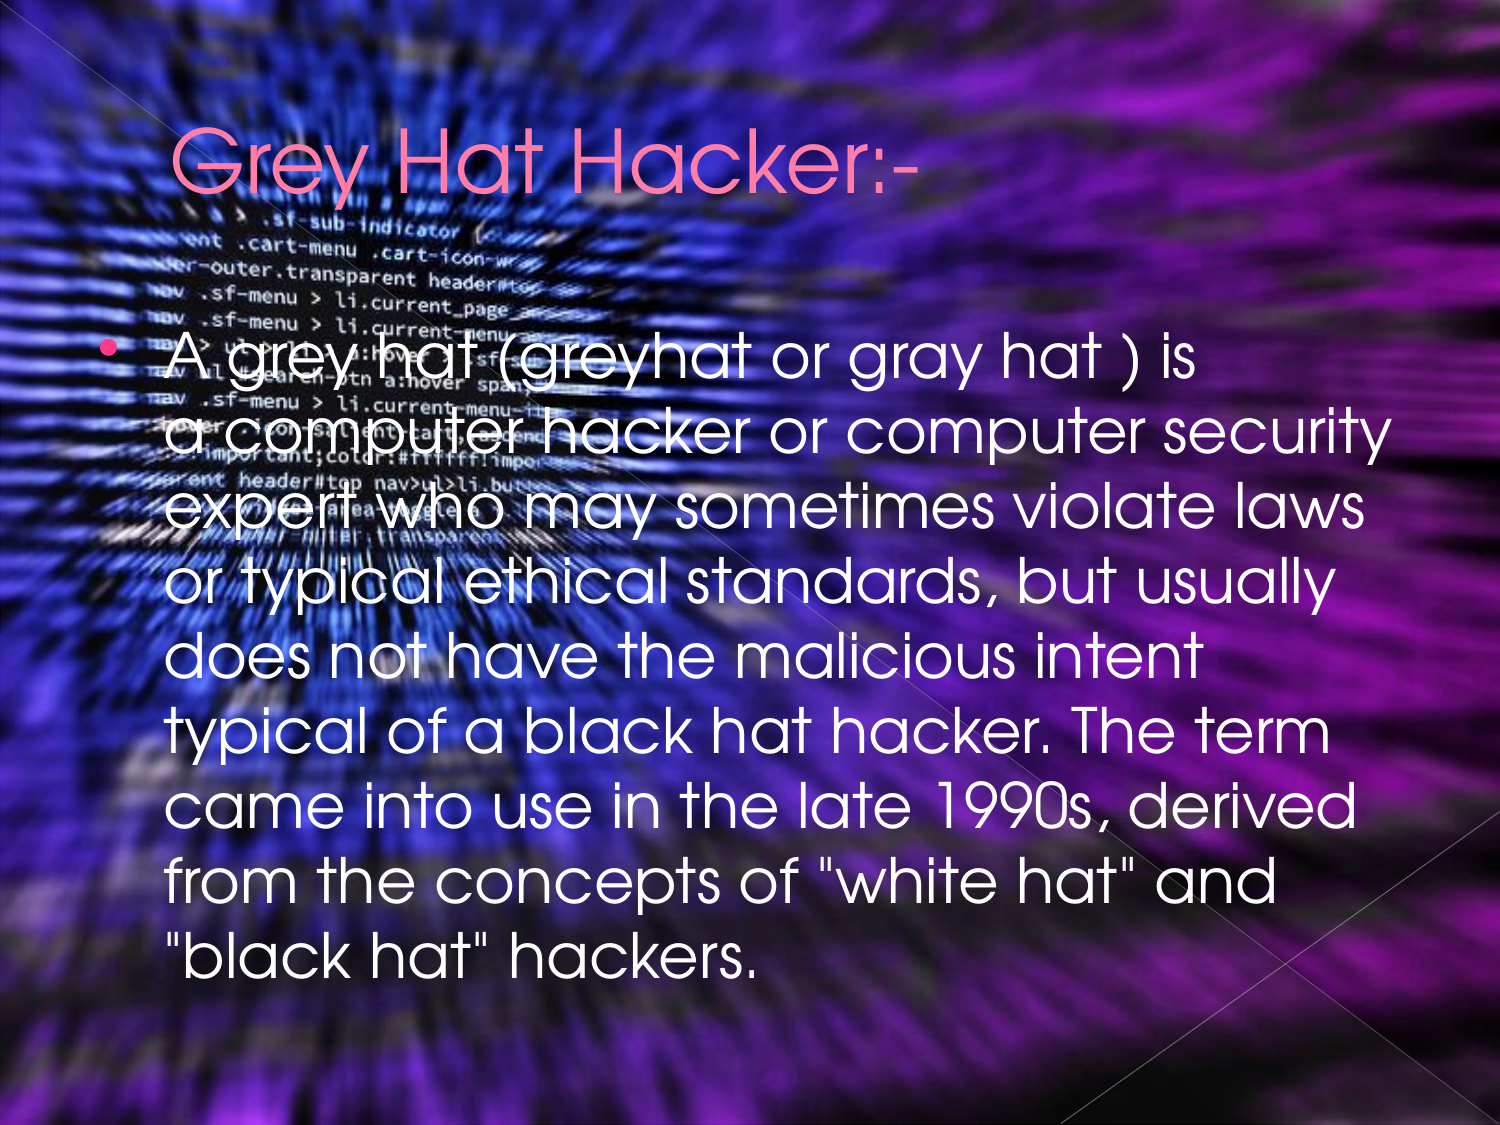

# Grey Hat Hacker:-
A grey hat (greyhat or gray hat ) is a computer hacker or computer security expert who may sometimes violate laws or typical ethical standards, but usually does not have the malicious intent typical of a black hat hacker. The term came into use in the late 1990s, derived from the concepts of "white hat" and "black hat" hackers.